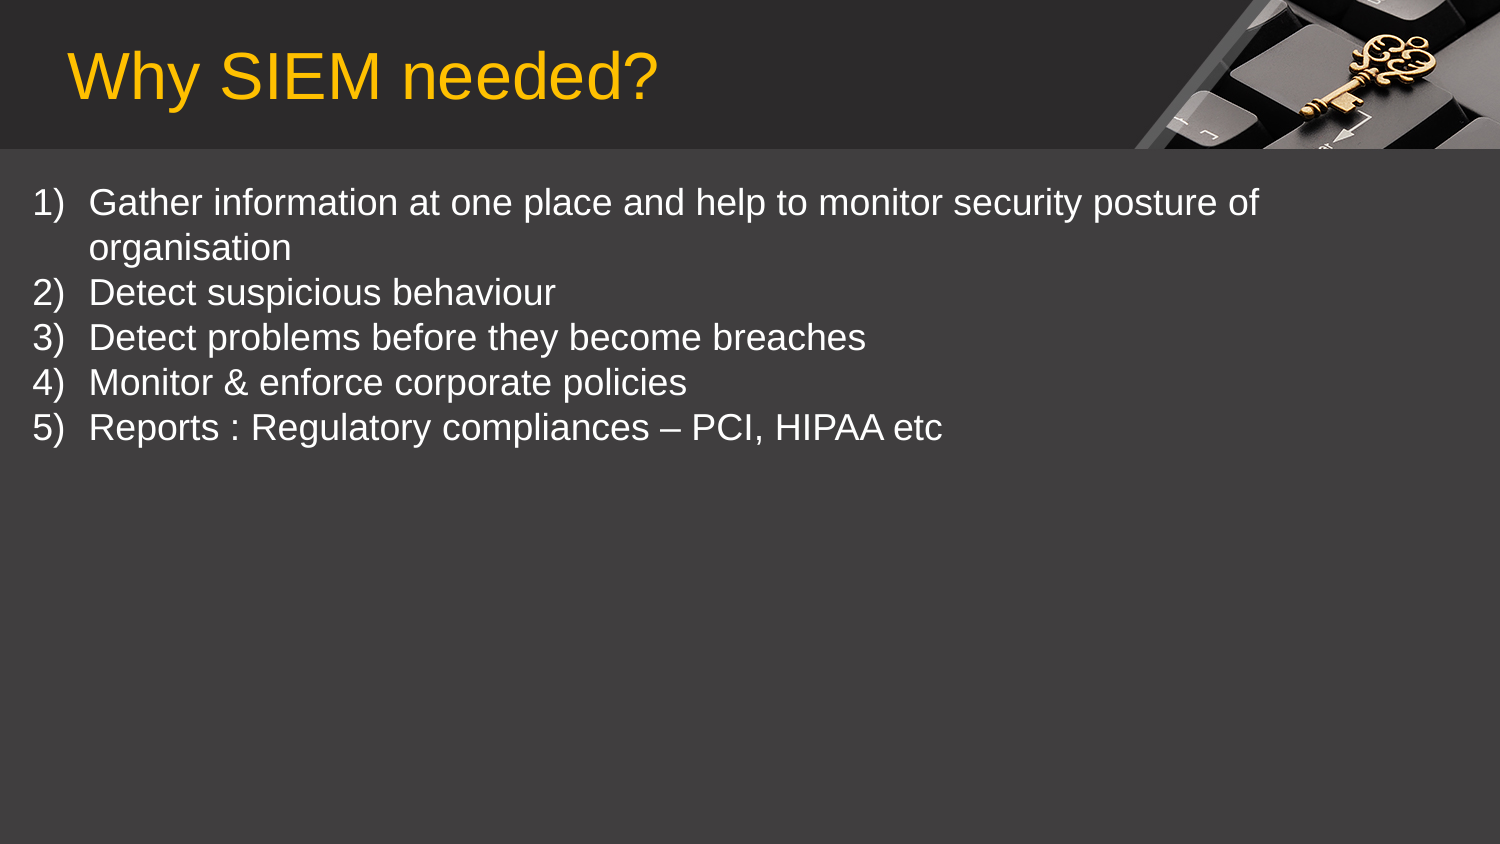

Why SIEM needed?
Gather information at one place and help to monitor security posture of organisation
Detect suspicious behaviour
Detect problems before they become breaches
Monitor & enforce corporate policies
Reports : Regulatory compliances – PCI, HIPAA etc